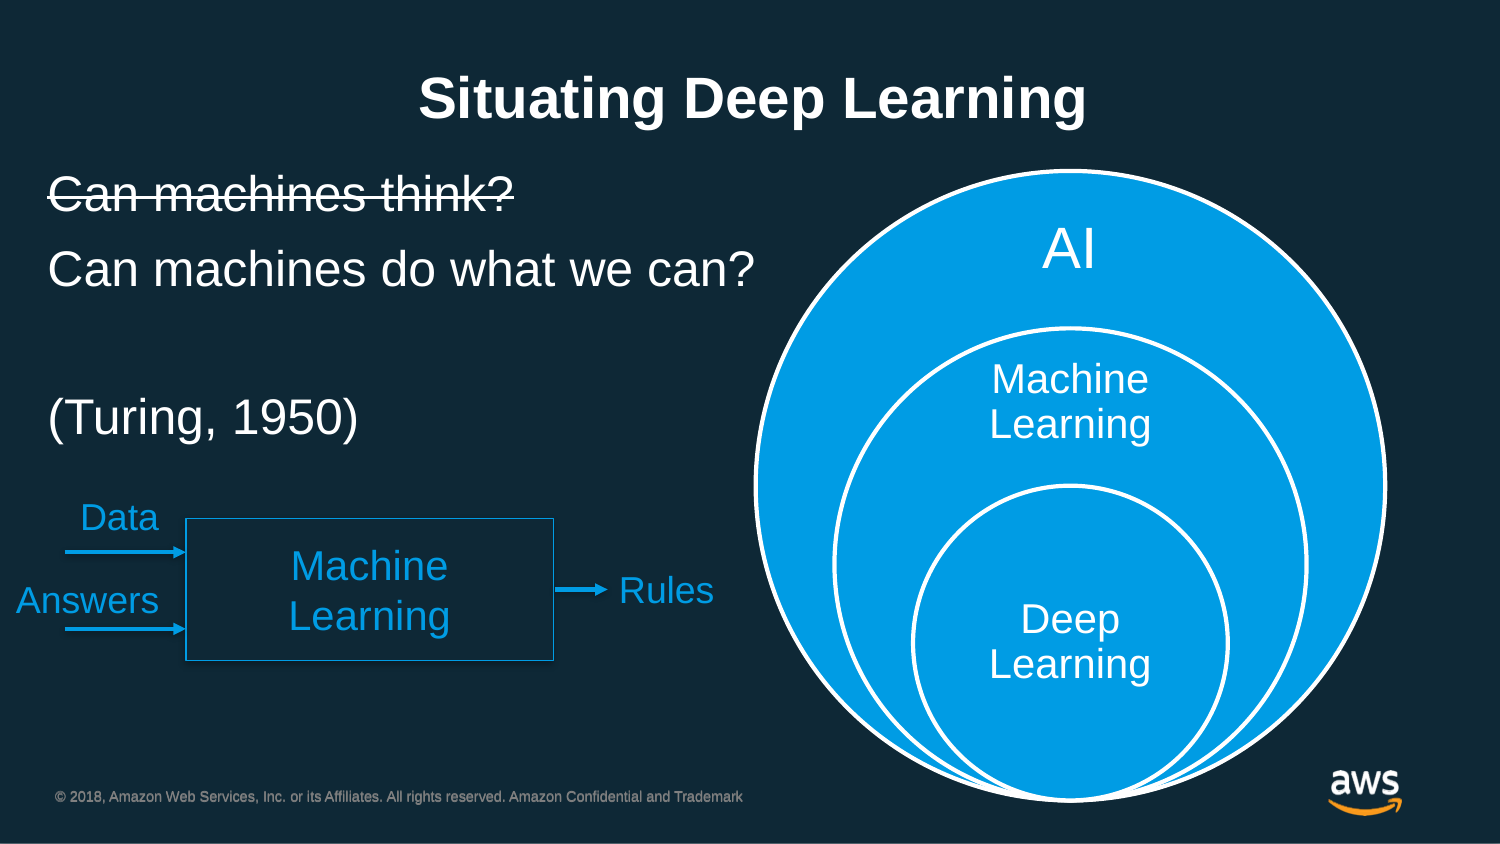

# Situating Deep Learning
Can machines think?
Can machines do what we can?
(Turing, 1950)
AI
Machine Learning
Deep Learning
Data

Machine Learning
Rules
Answers